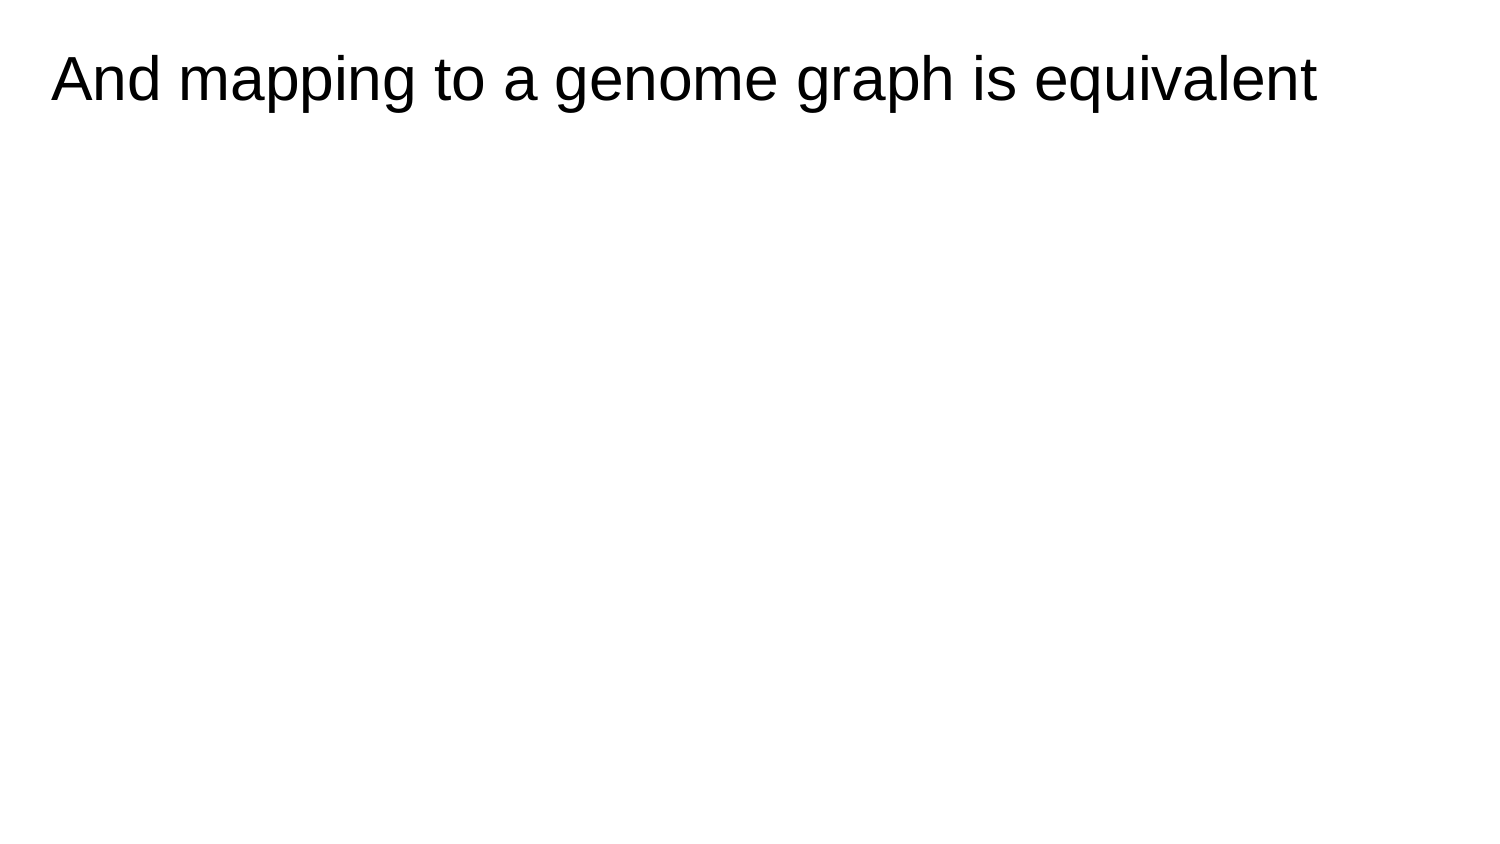

# And mapping to a genome graph is equivalent